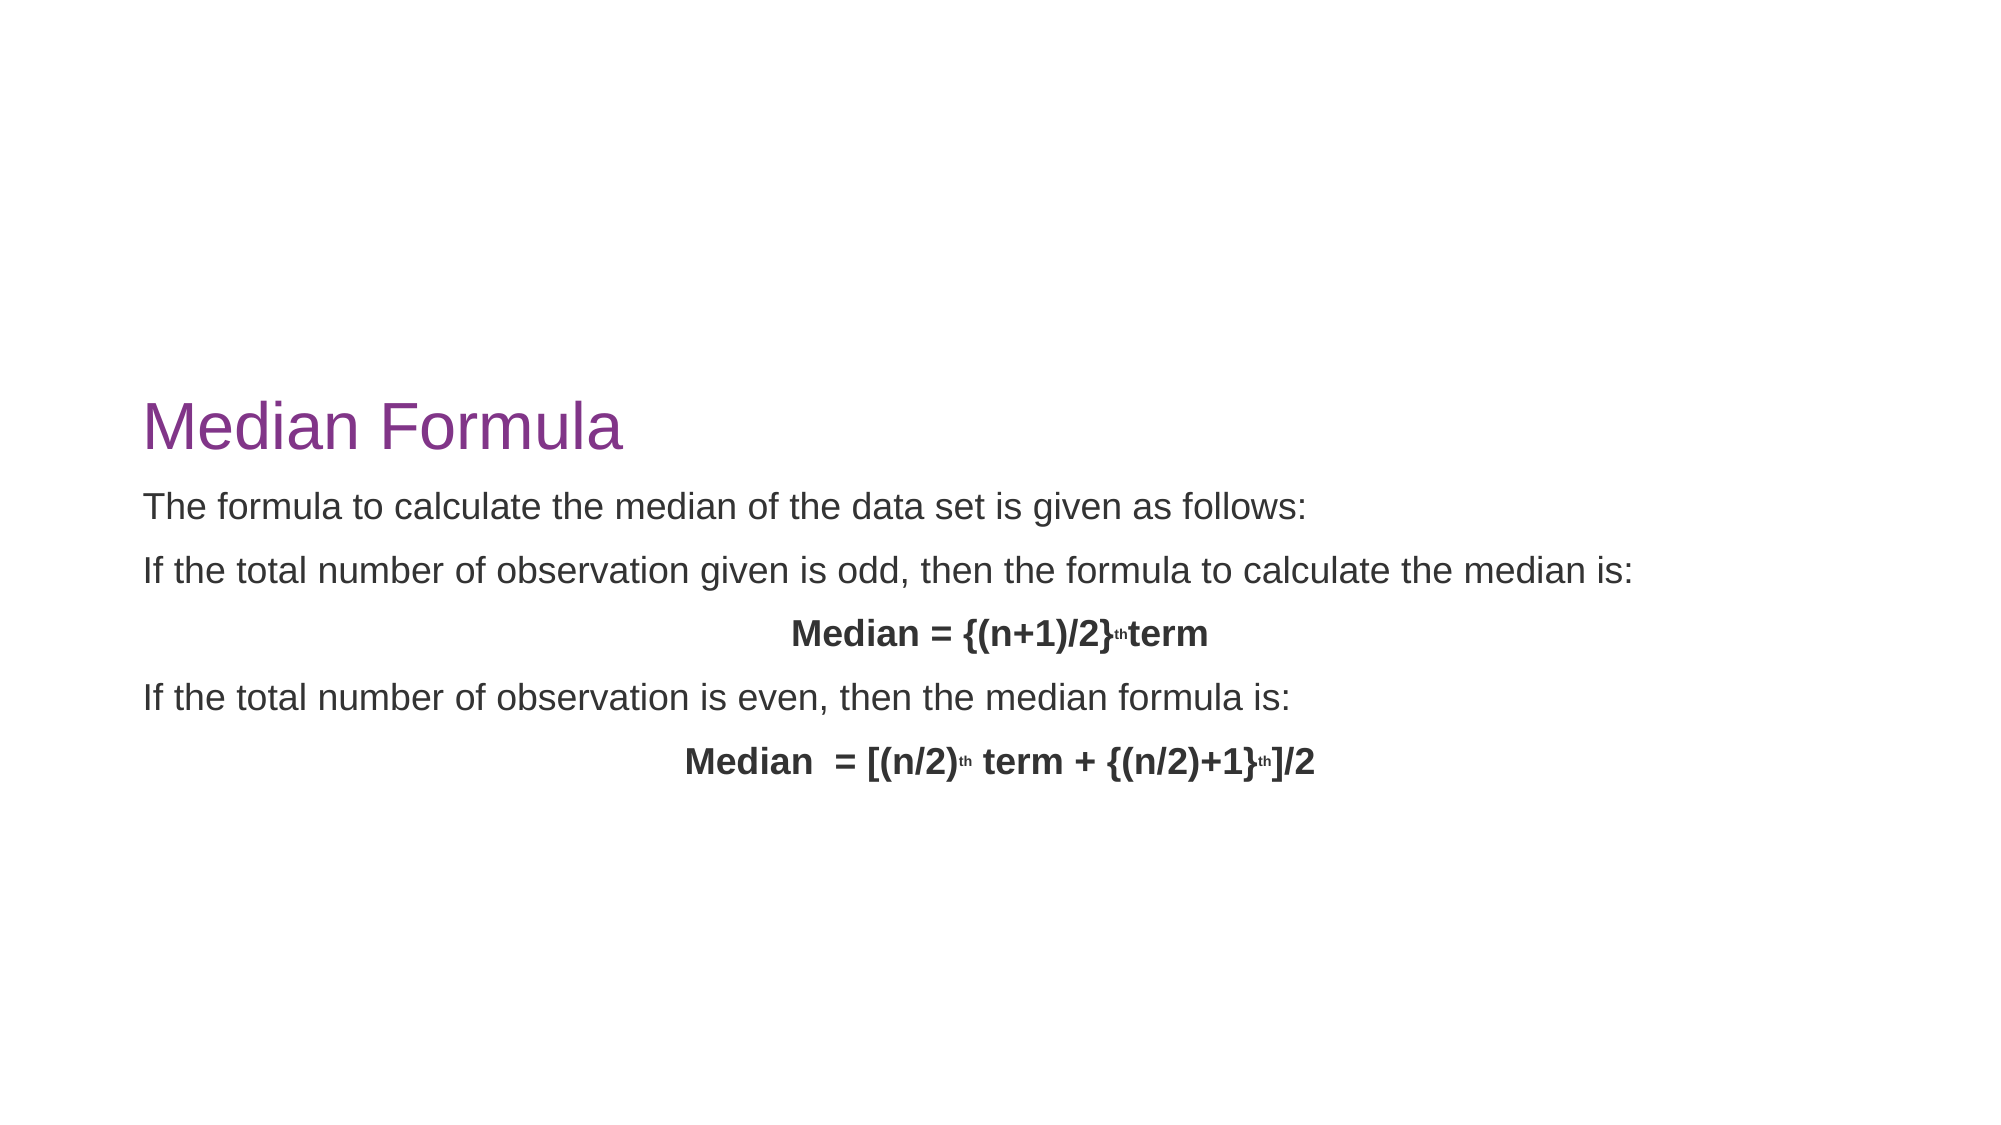

Median Formula
The formula to calculate the median of the data set is given as follows:
If the total number of observation given is odd, then the formula to calculate the median is:
Median = {(n+1)/2}thterm
If the total number of observation is even, then the median formula is:
Median  = [(n/2)th term + {(n/2)+1}th]/2